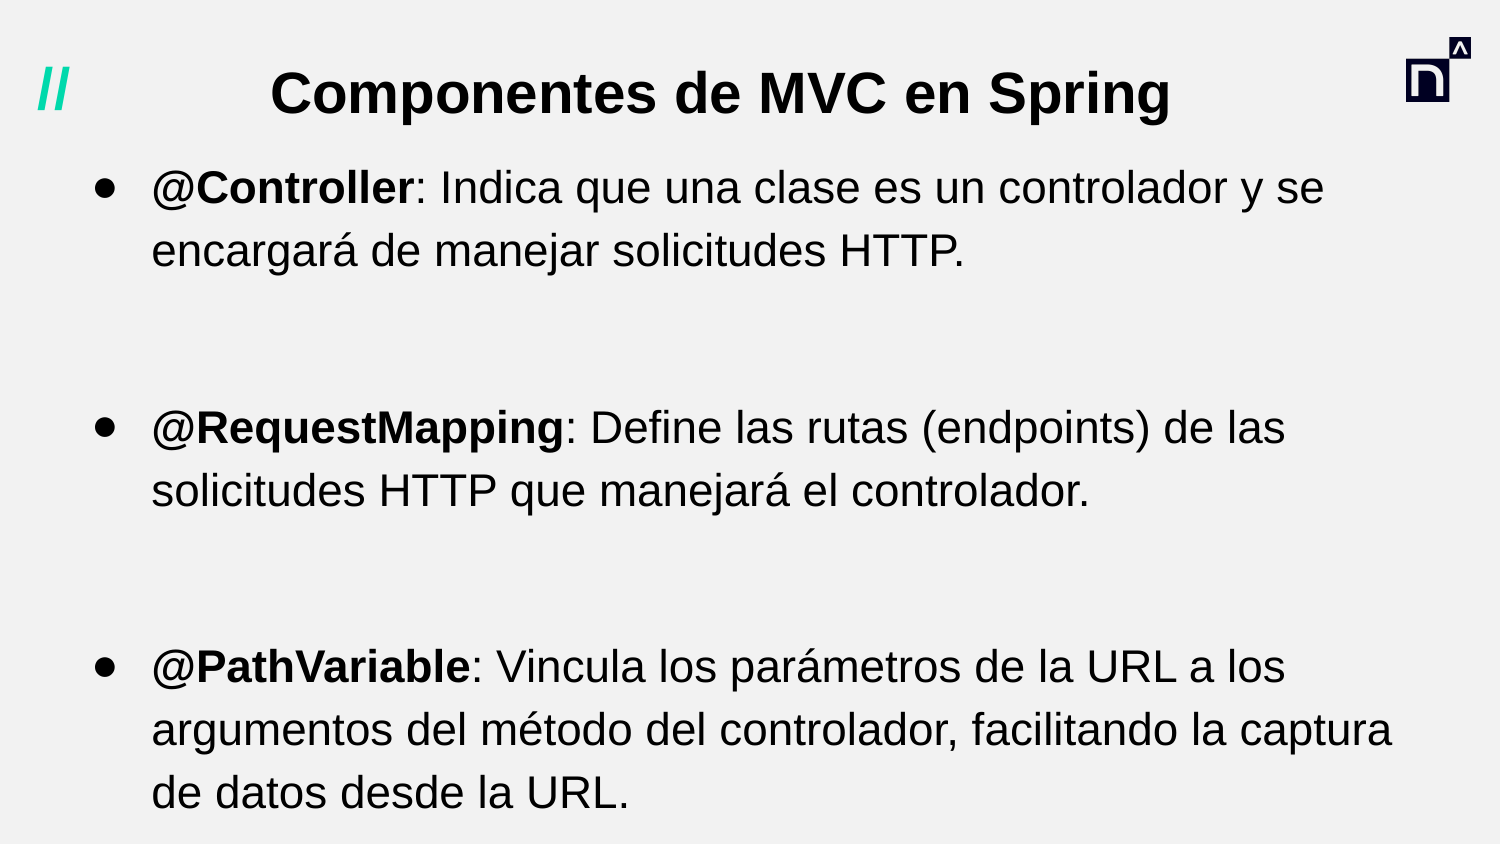

# Componentes de MVC en Spring

@Controller: Indica que una clase es un controlador y se encargará de manejar solicitudes HTTP.

@RequestMapping: Define las rutas (endpoints) de las solicitudes HTTP que manejará el controlador.

@PathVariable: Vincula los parámetros de la URL a los argumentos del método del controlador, facilitando la captura de datos desde la URL.